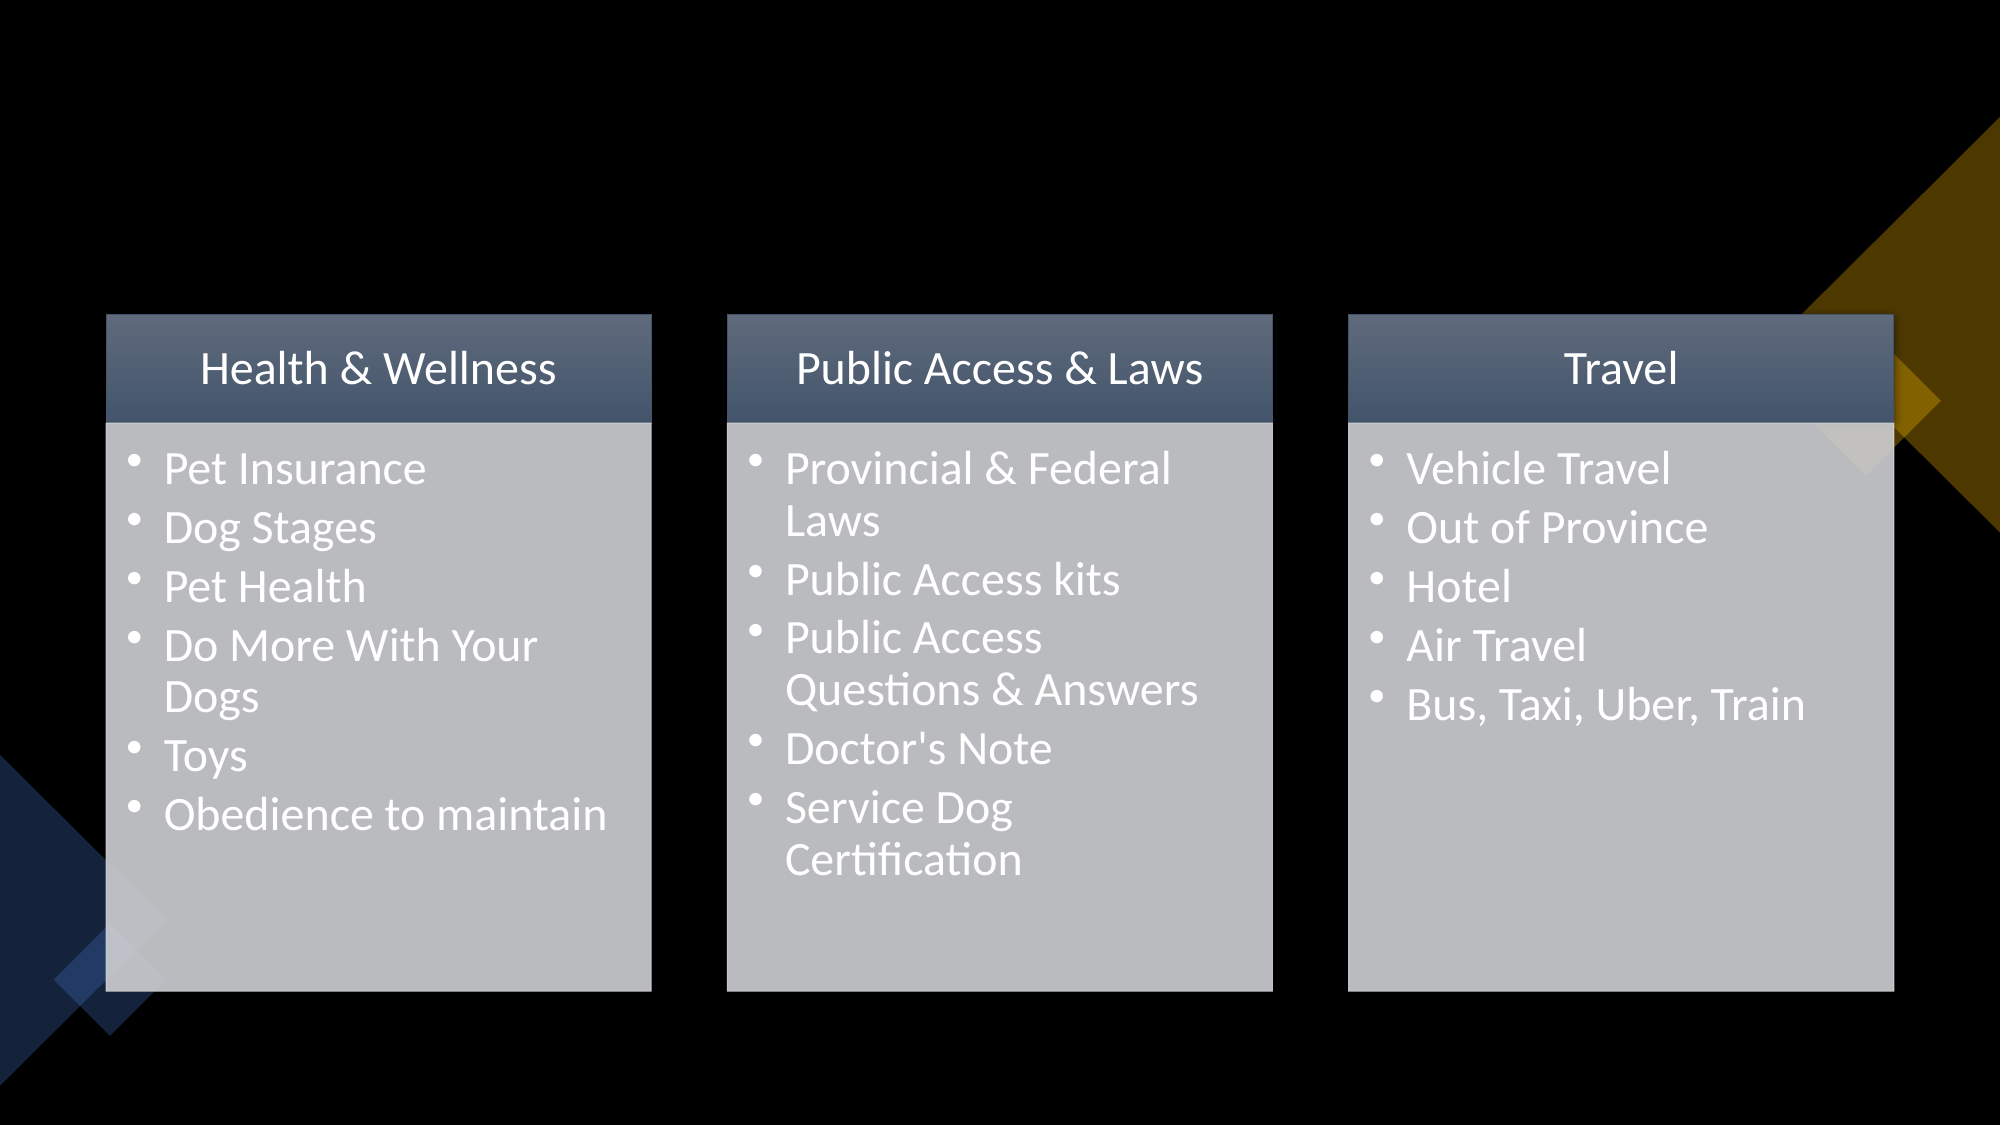

Health & Wellness
Pet Insurance
Dog Stages
Pet Health
Do More With Your Dogs
Toys
Obedience to maintain
Public Access & Laws
Provincial & Federal Laws
Public Access kits
Public Access Questions & Answers
Doctor's Note
Service Dog Certification

Travel
Vehicle Travel
Out of Province
Hotel
Air Travel
Bus, Taxi, Uber, Train